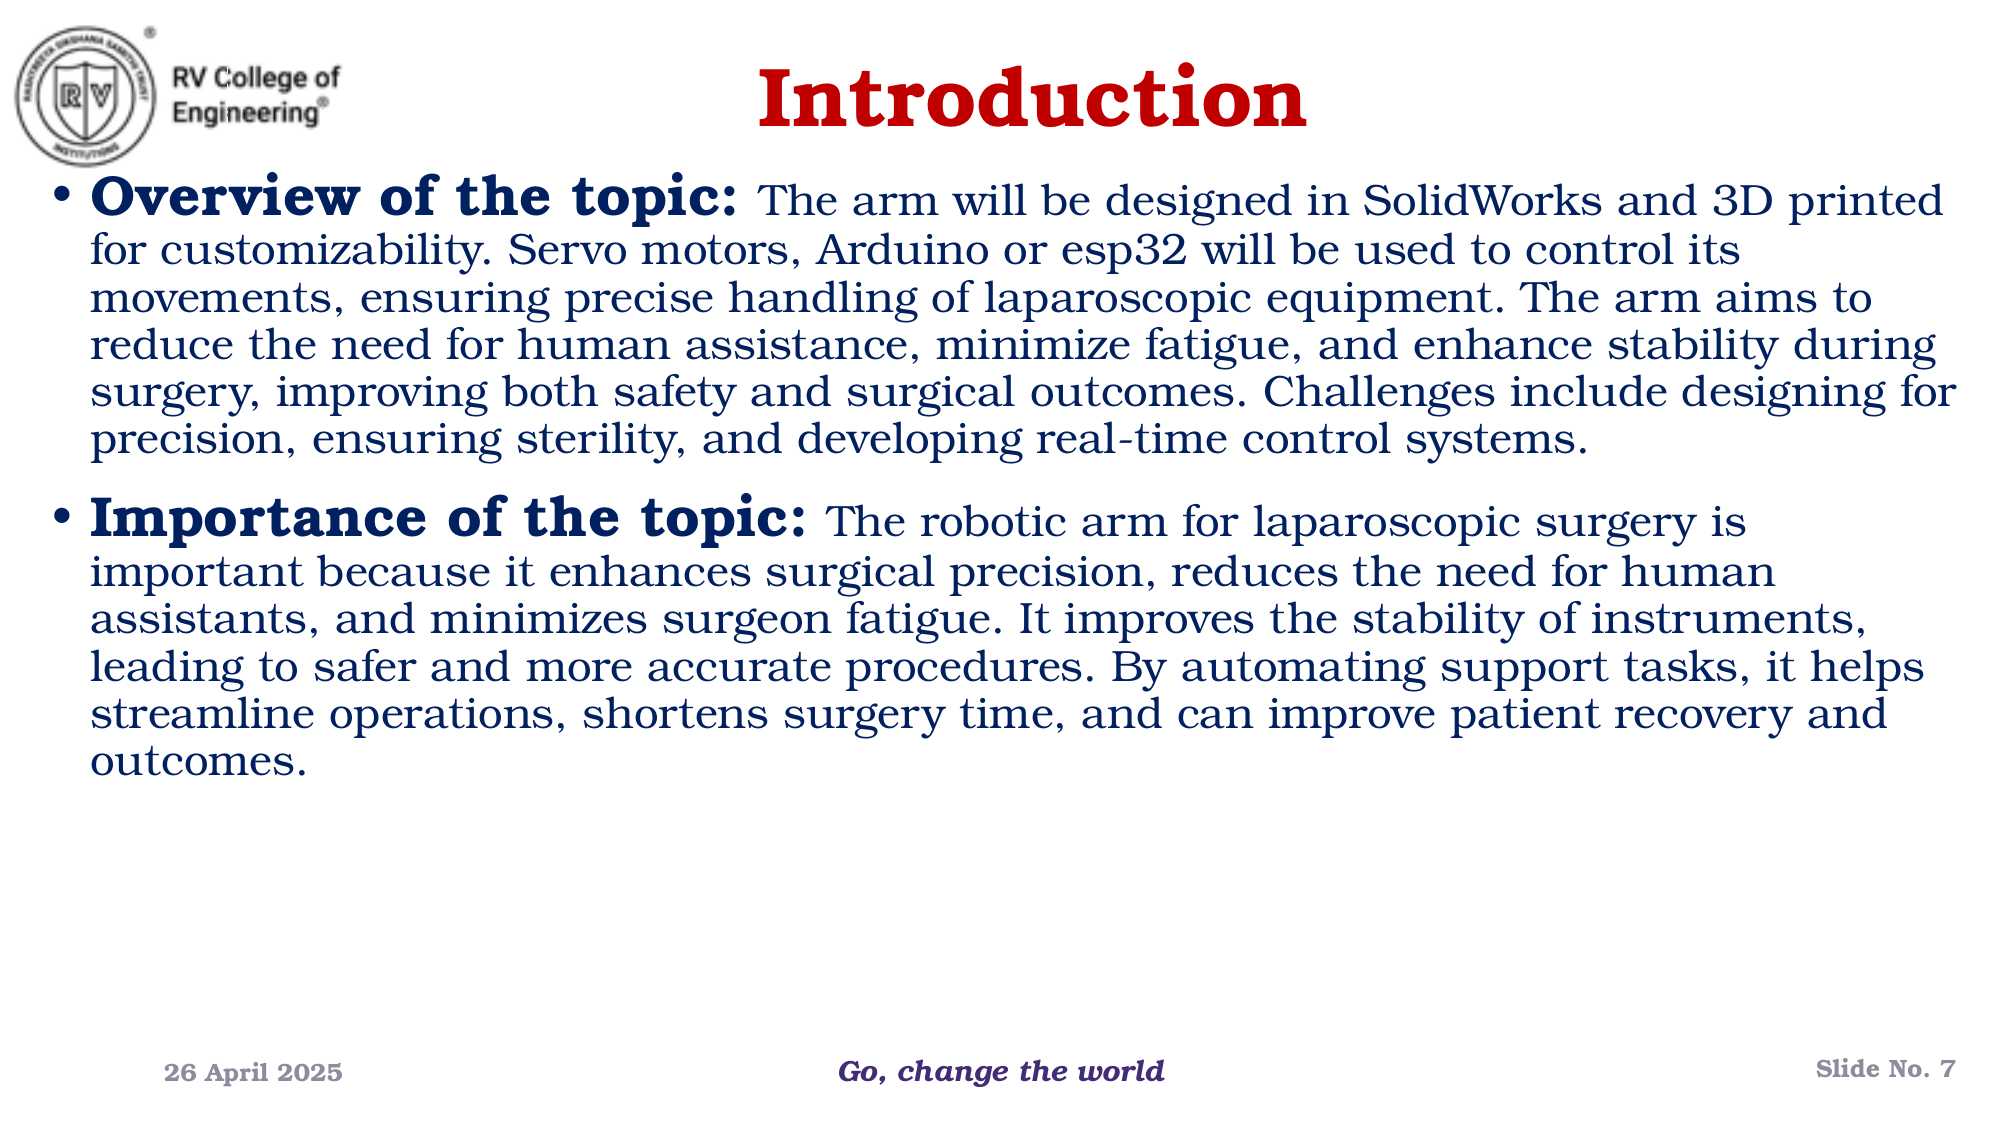

Introduction
Overview of the topic: The arm will be designed in SolidWorks and 3D printed for customizability. Servo motors, Arduino or esp32 will be used to control its movements, ensuring precise handling of laparoscopic equipment. The arm aims to reduce the need for human assistance, minimize fatigue, and enhance stability during surgery, improving both safety and surgical outcomes. Challenges include designing for precision, ensuring sterility, and developing real-time control systems.
Importance of the topic: The robotic arm for laparoscopic surgery is important because it enhances surgical precision, reduces the need for human assistants, and minimizes surgeon fatigue. It improves the stability of instruments, leading to safer and more accurate procedures. By automating support tasks, it helps streamline operations, shortens surgery time, and can improve patient recovery and outcomes.

26 April 2025
Slide No. 7